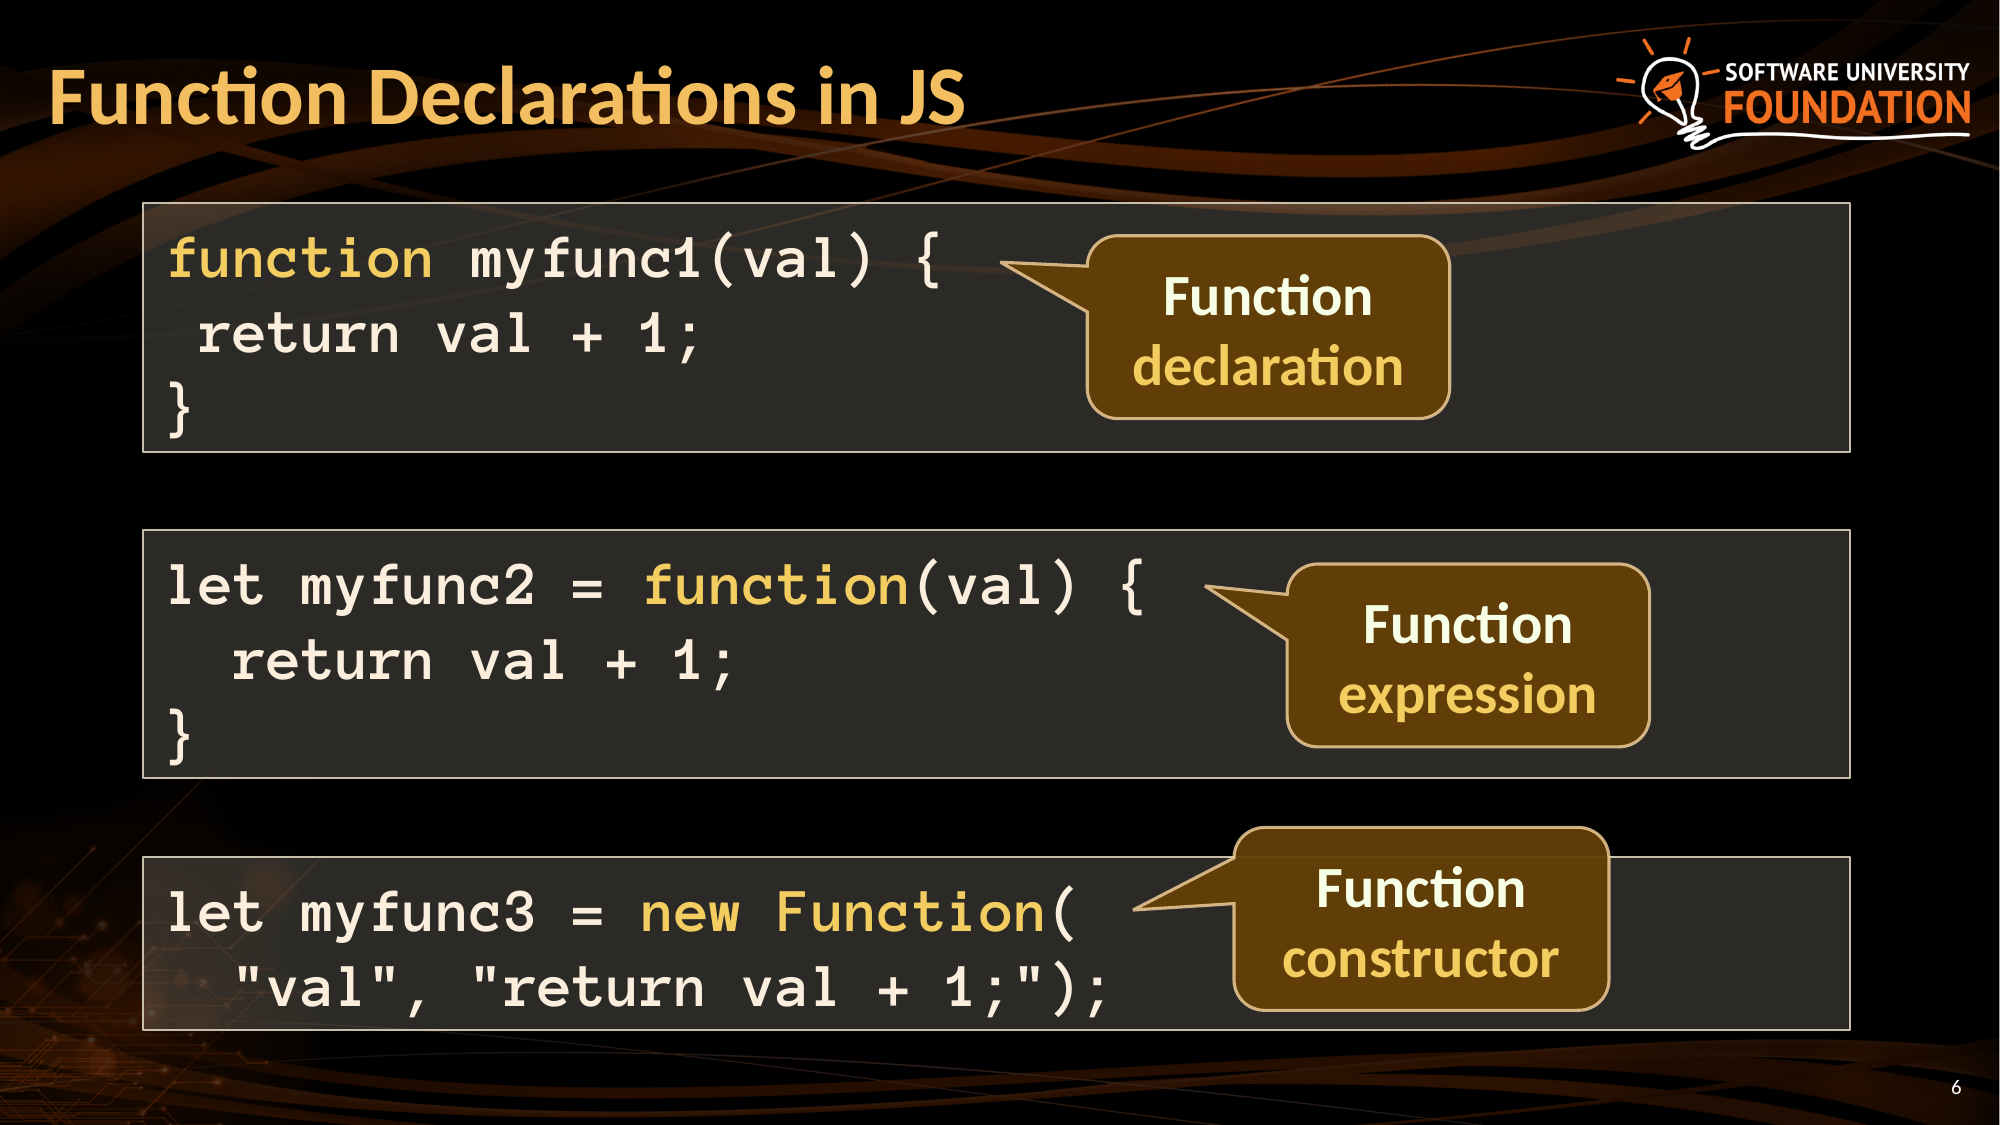

# Function Declarations in JS
function myfunc1(val) {
 return val + 1;
}
Function declaration
let myfunc2 = function(val) {
  return val + 1;
}
Function expression
Function constructor
let myfunc3 = new Function(
  "val", "return val + 1;");
6